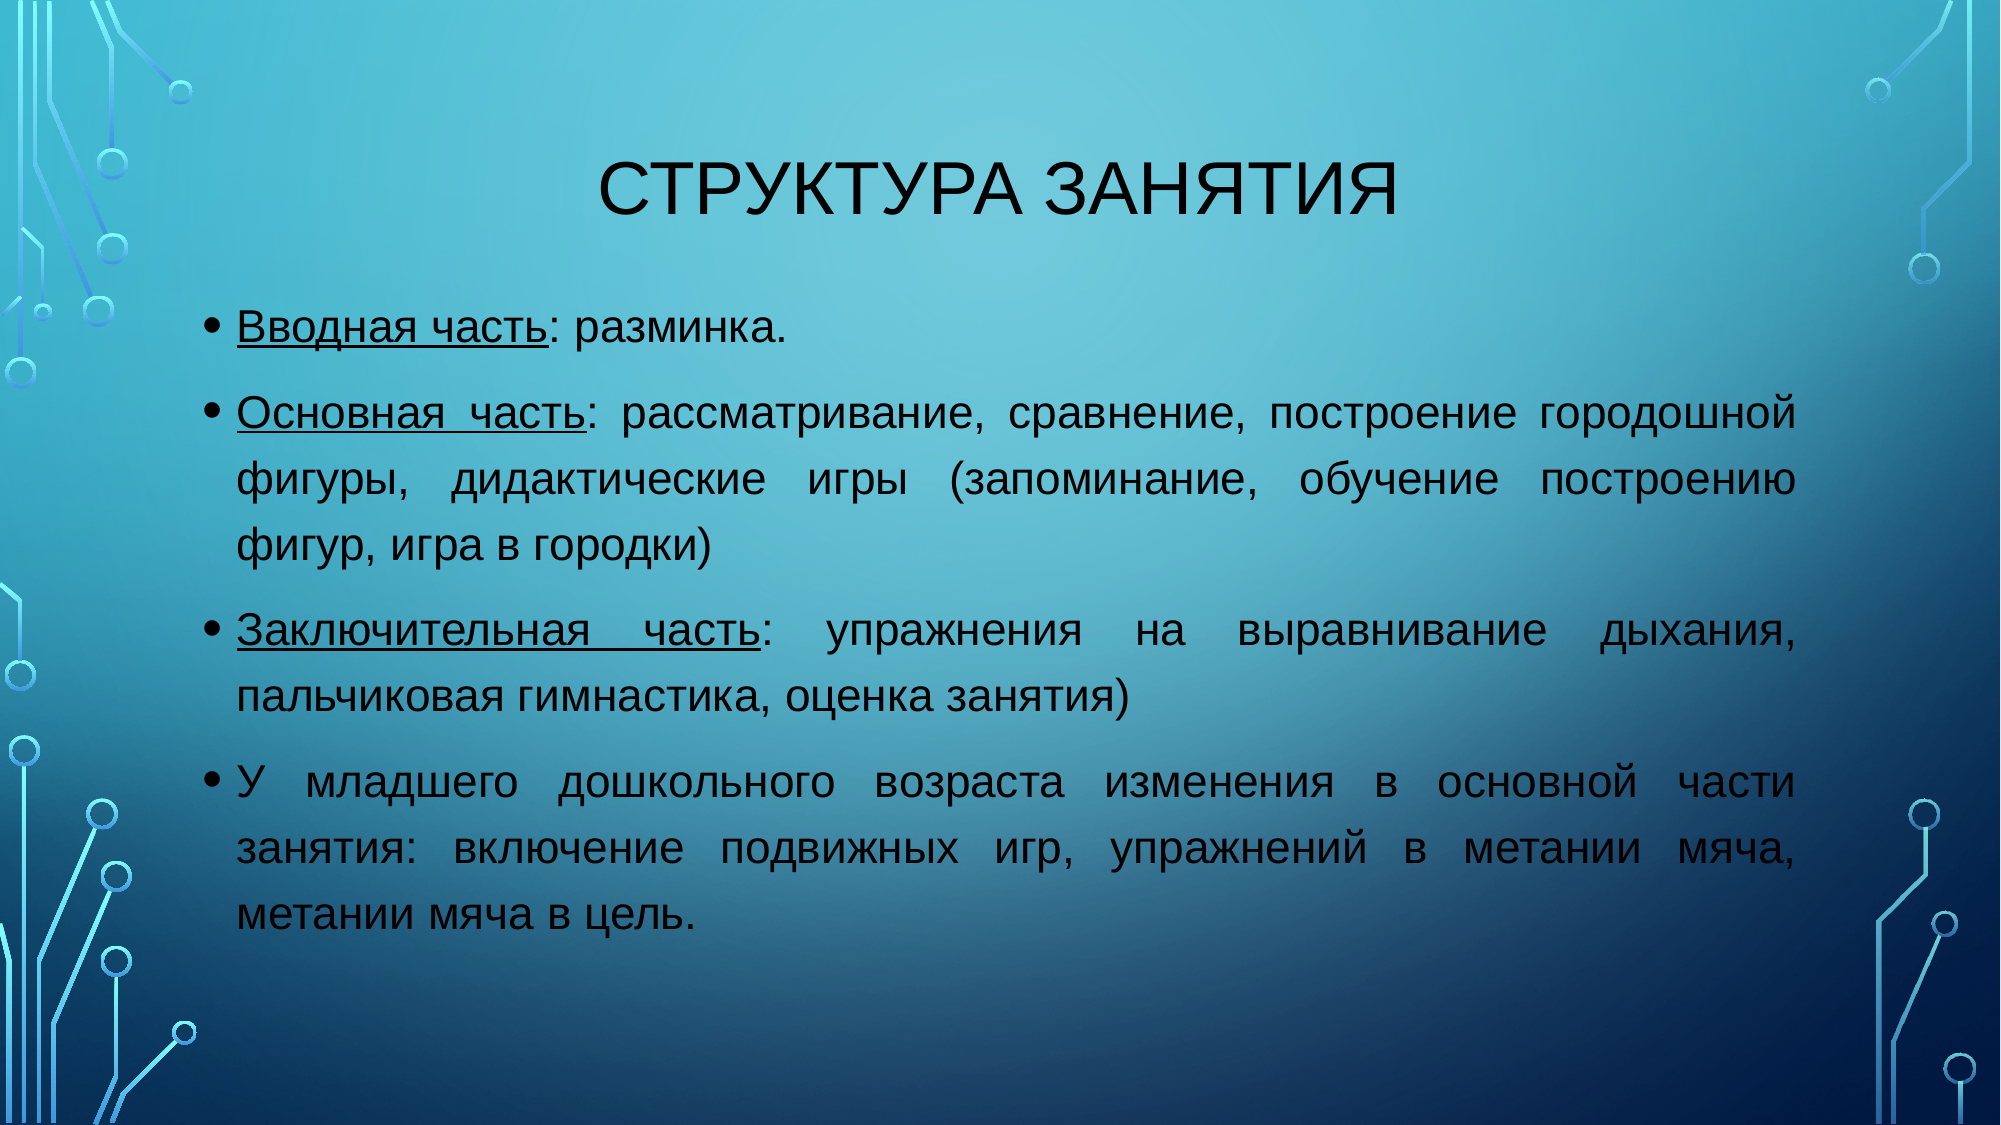

# Структура занятия
Вводная часть: разминка.
Основная часть: рассматривание, сравнение, построение городошной фигуры, дидактические игры (запоминание, обучение построению фигур, игра в городки)
Заключительная часть: упражнения на выравнивание дыхания, пальчиковая гимнастика, оценка занятия)
У младшего дошкольного возраста изменения в основной части занятия: включение подвижных игр, упражнений в метании мяча, метании мяча в цель.